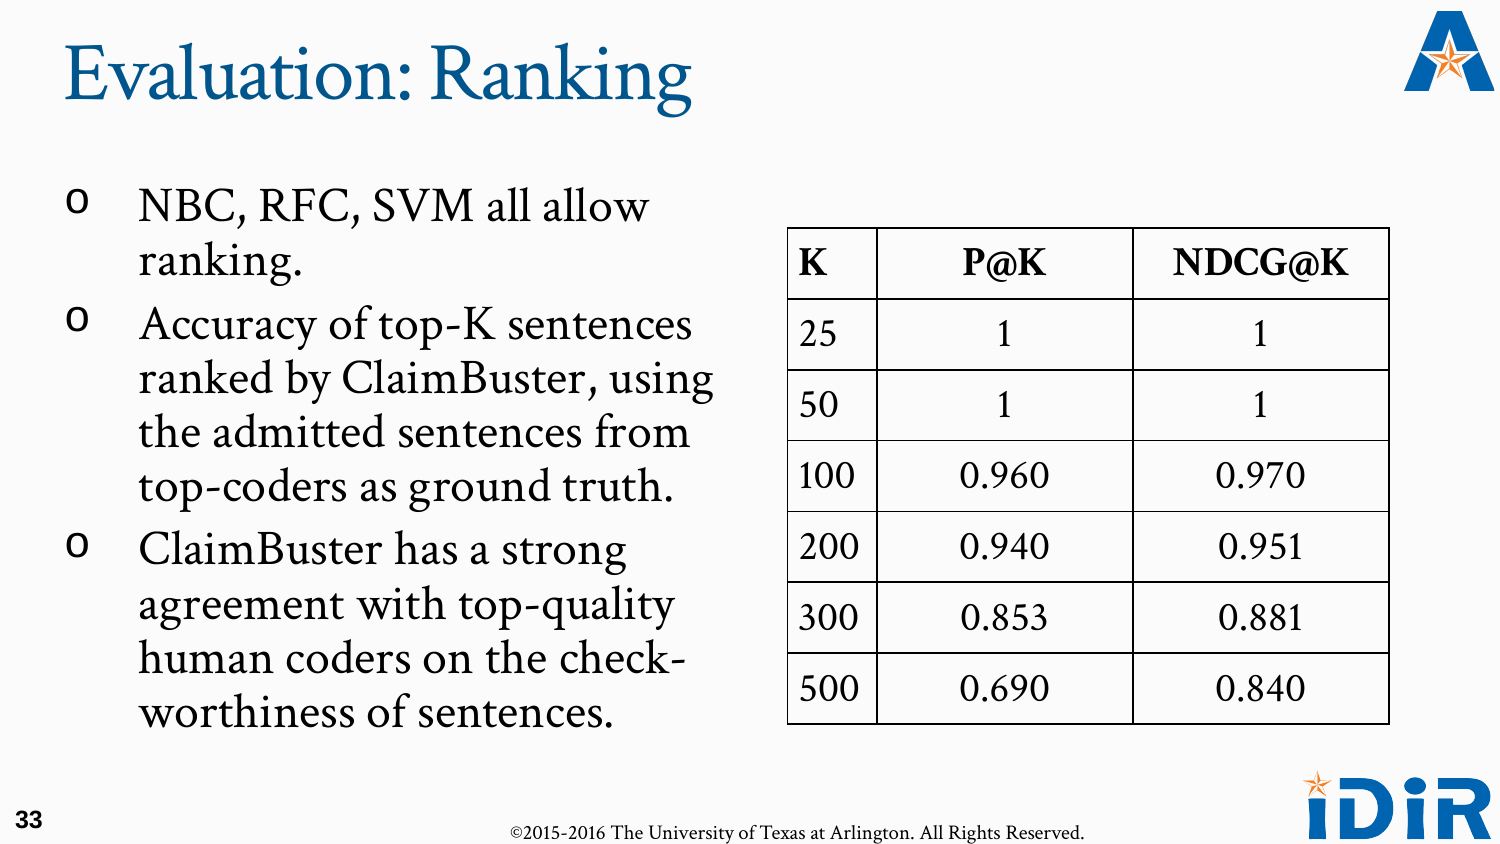

# Evaluation: Ranking

NBC, RFC, SVM all allow ranking.
Accuracy of top-K sentences ranked by ClaimBuster, using the admitted sentences from top-coders as ground truth.
ClaimBuster has a strong agreement with top-quality human coders on the check-worthiness of sentences.

| K | P@K | NDCG@K |
| --- | --- | --- |
| 25 | 1 | 1 |
| 50 | 1 | 1 |
| 100 | 0.960 | 0.970 |
| 200 | 0.940 | 0.951 |
| 300 | 0.853 | 0.881 |
| 500 | 0.690 | 0.840 |
33